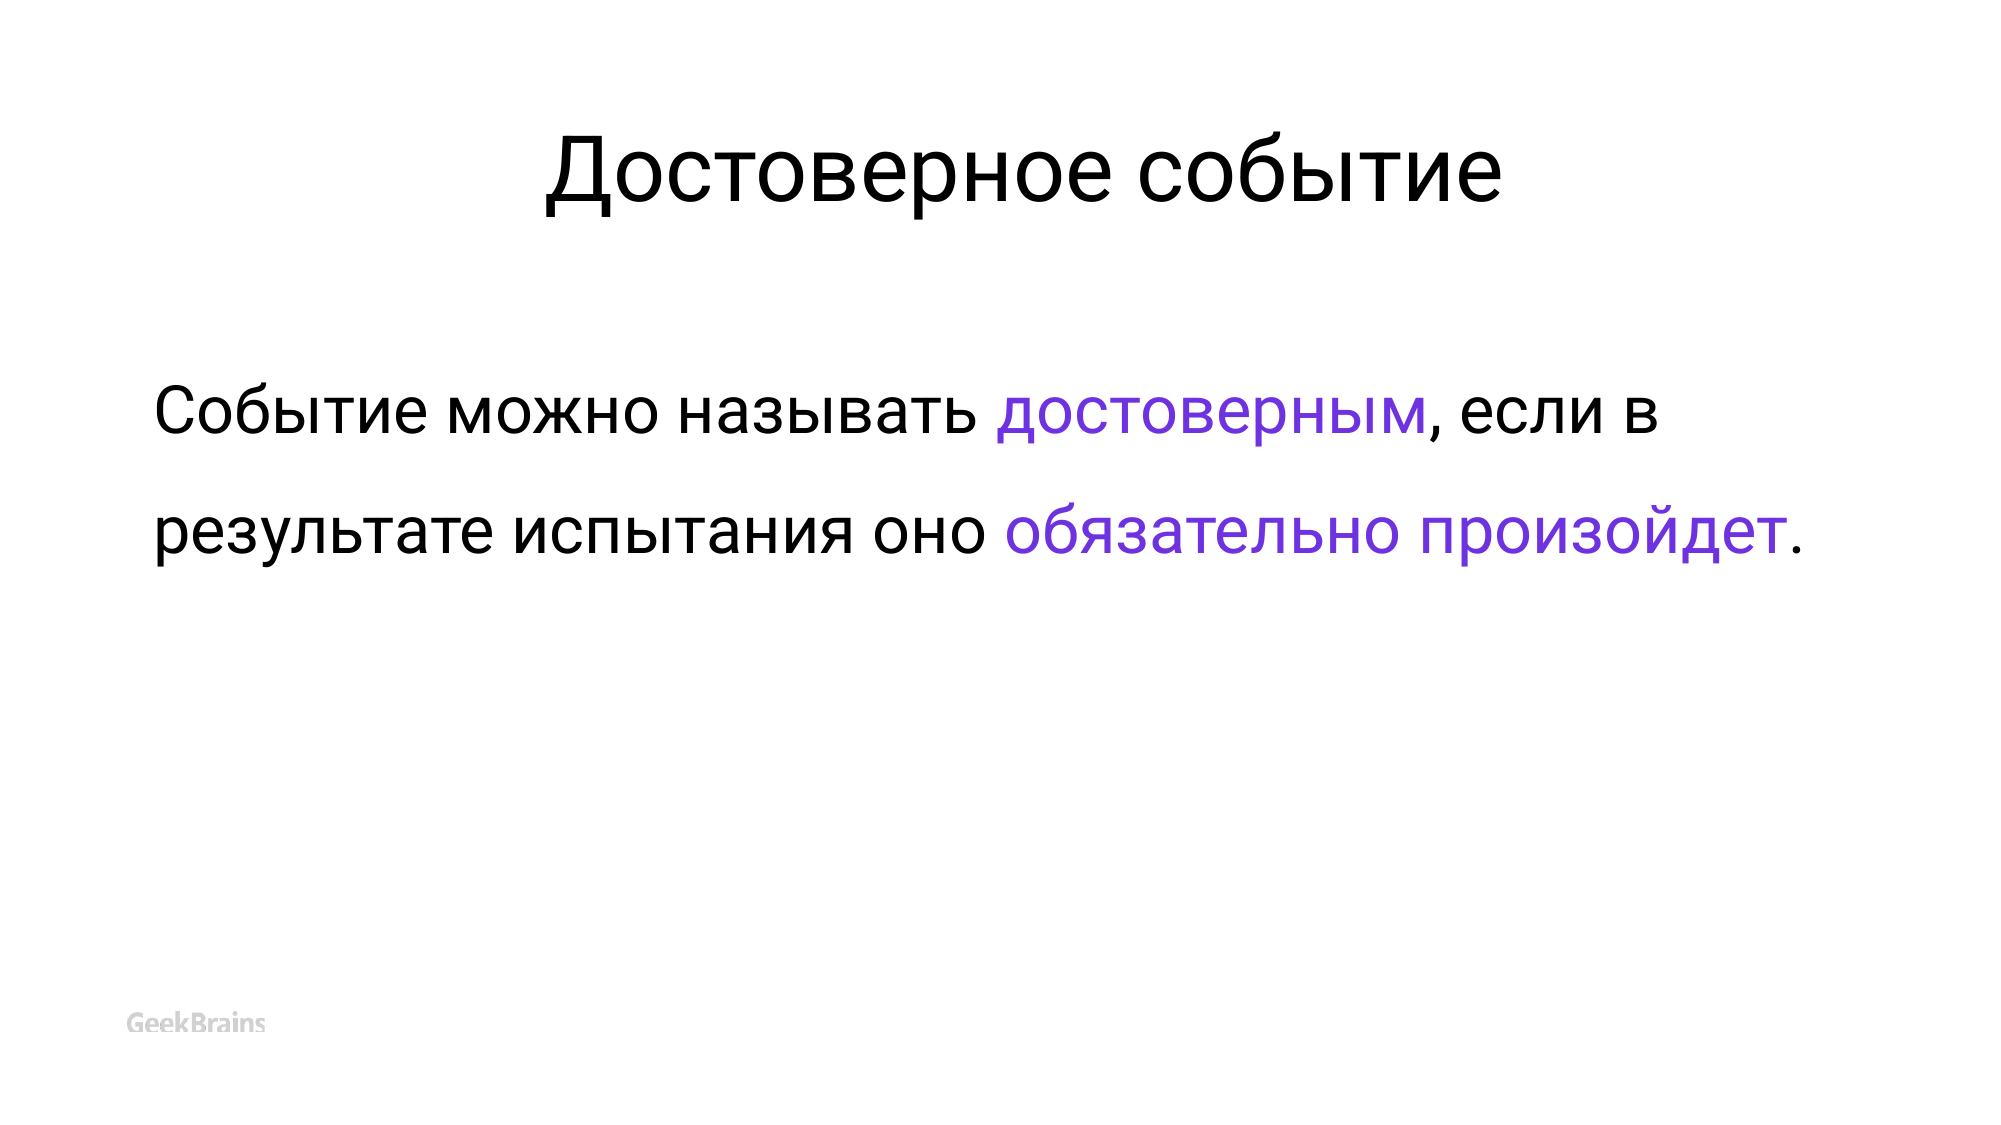

Достоверное событие
# Событие можно называть достоверным, если в результате испытания оно обязательно произойдет.